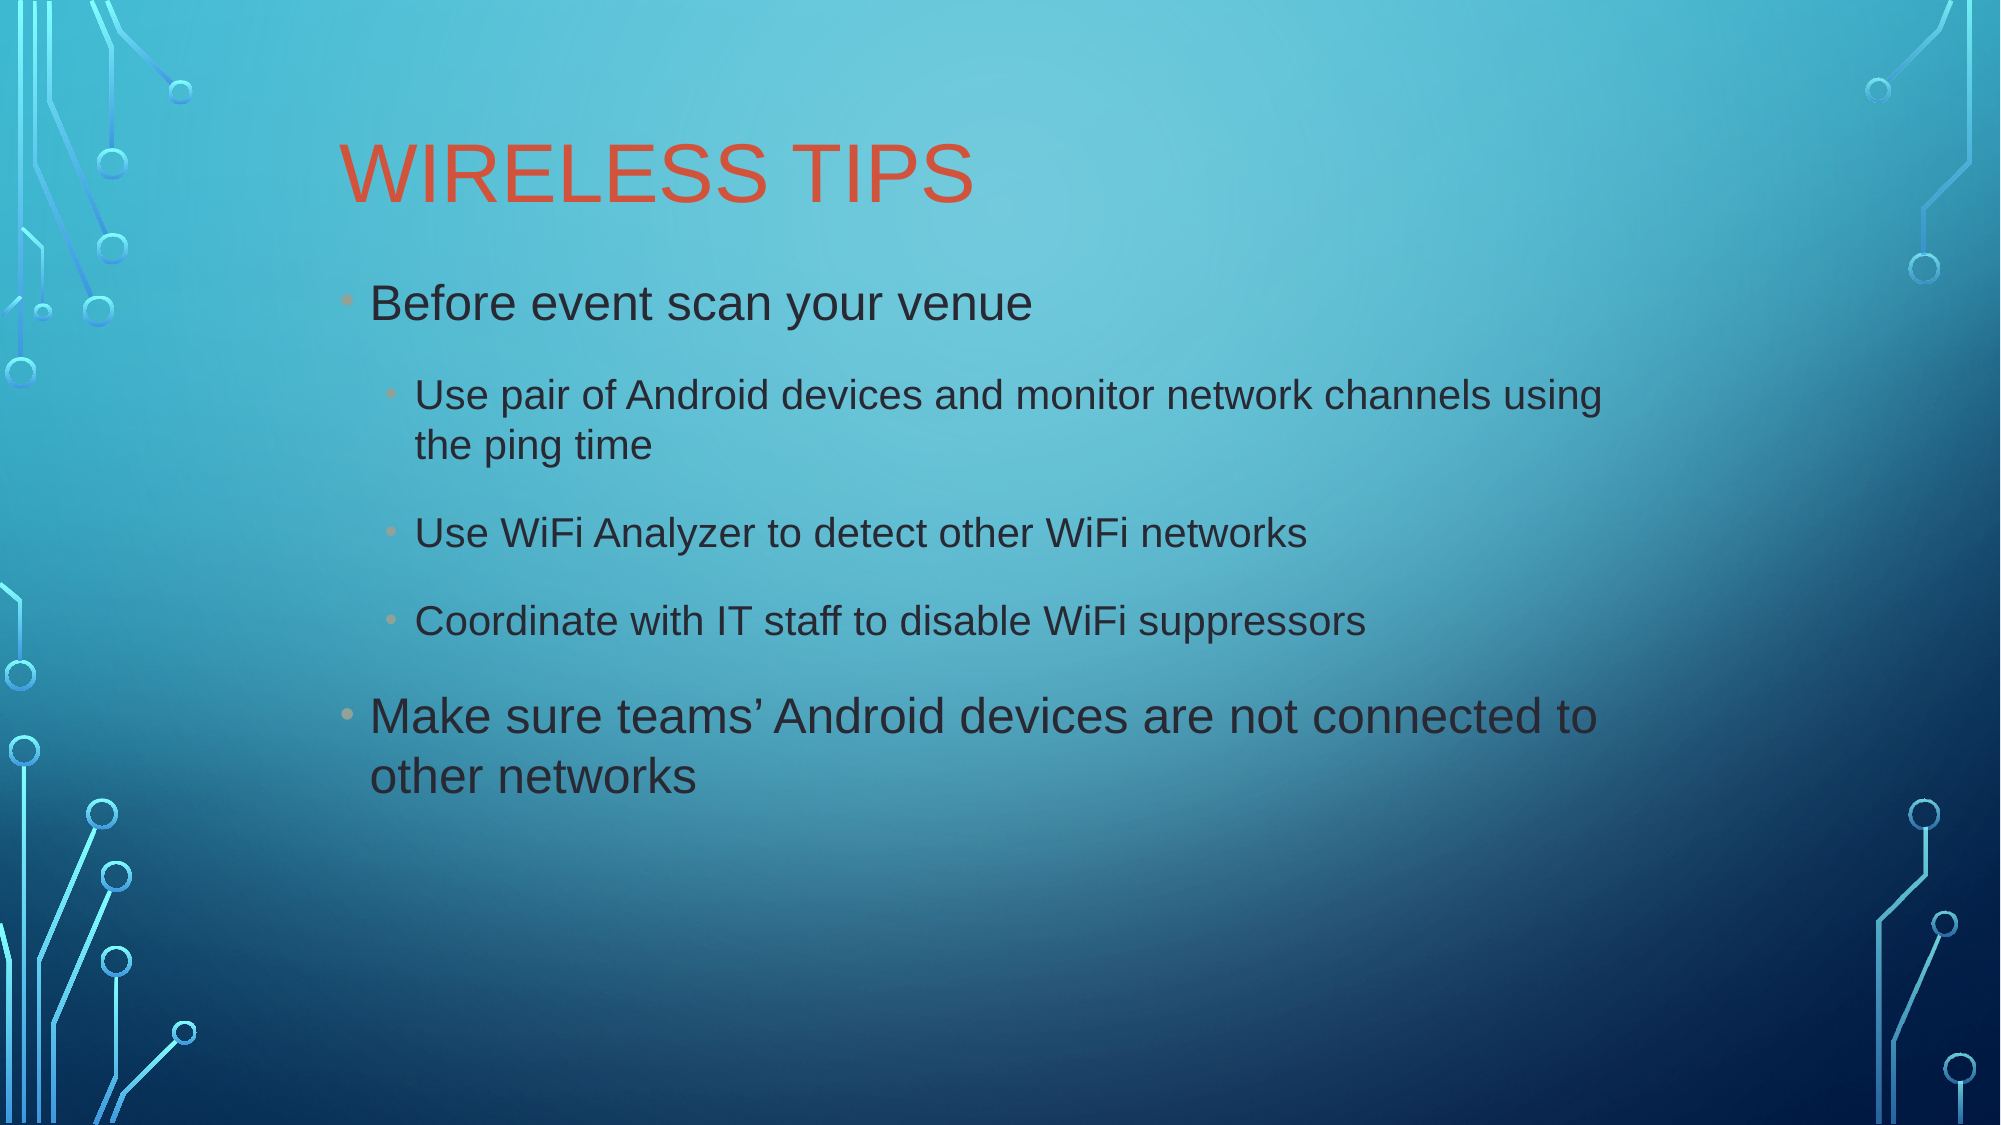

Wireless Tips
Before event scan your venue
Use pair of Android devices and monitor network channels using the ping time
Use WiFi Analyzer to detect other WiFi networks
Coordinate with IT staff to disable WiFi suppressors
Make sure teams’ Android devices are not connected to other networks